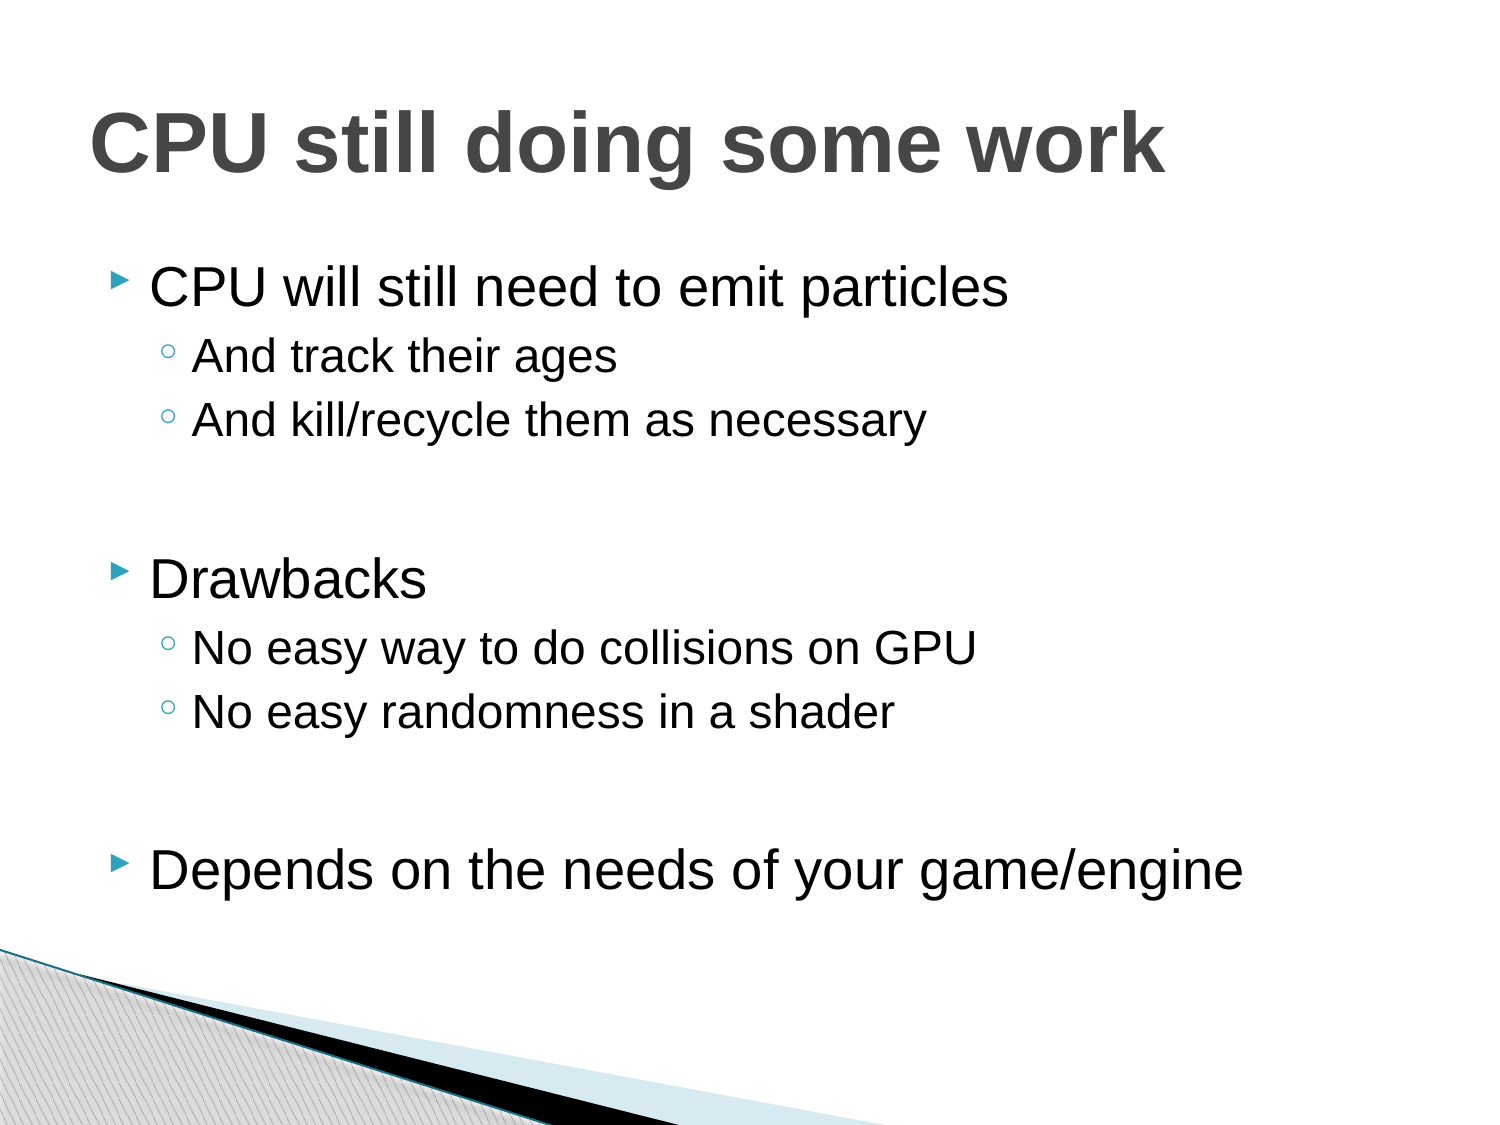

# CPU still doing some work
CPU will still need to emit particles
And track their ages
And kill/recycle them as necessary

Drawbacks
No easy way to do collisions on GPU
No easy randomness in a shader

Depends on the needs of your game/engine